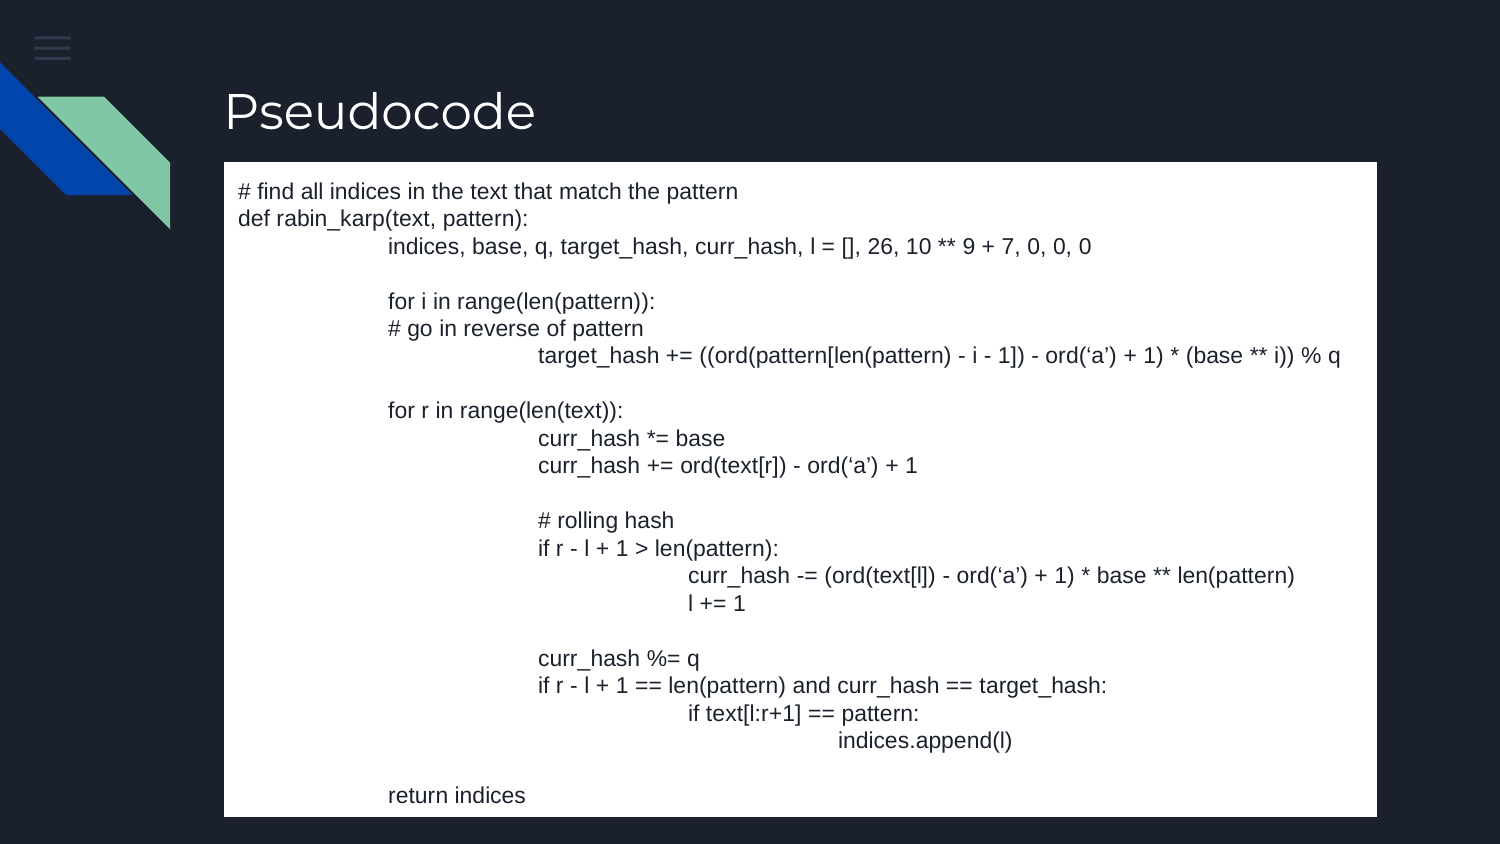

# Pseudocode
# find all indices in the text that match the pattern
def rabin_karp(text, pattern):
	indices, base, q, target_hash, curr_hash, l = [], 26, 10 ** 9 + 7, 0, 0, 0

	for i in range(len(pattern)):
# go in reverse of pattern
		target_hash += ((ord(pattern[len(pattern) - i - 1]) - ord(‘a’) + 1) * (base ** i)) % q

	for r in range(len(text)):
		curr_hash *= base
		curr_hash += ord(text[r]) - ord(‘a’) + 1

		# rolling hash
		if r - l + 1 > len(pattern):
			curr_hash -= (ord(text[l]) - ord(‘a’) + 1) * base ** len(pattern)
			l += 1

		curr_hash %= q
		if r - l + 1 == len(pattern) and curr_hash == target_hash:
			if text[l:r+1] == pattern:
				indices.append(l)

	return indices